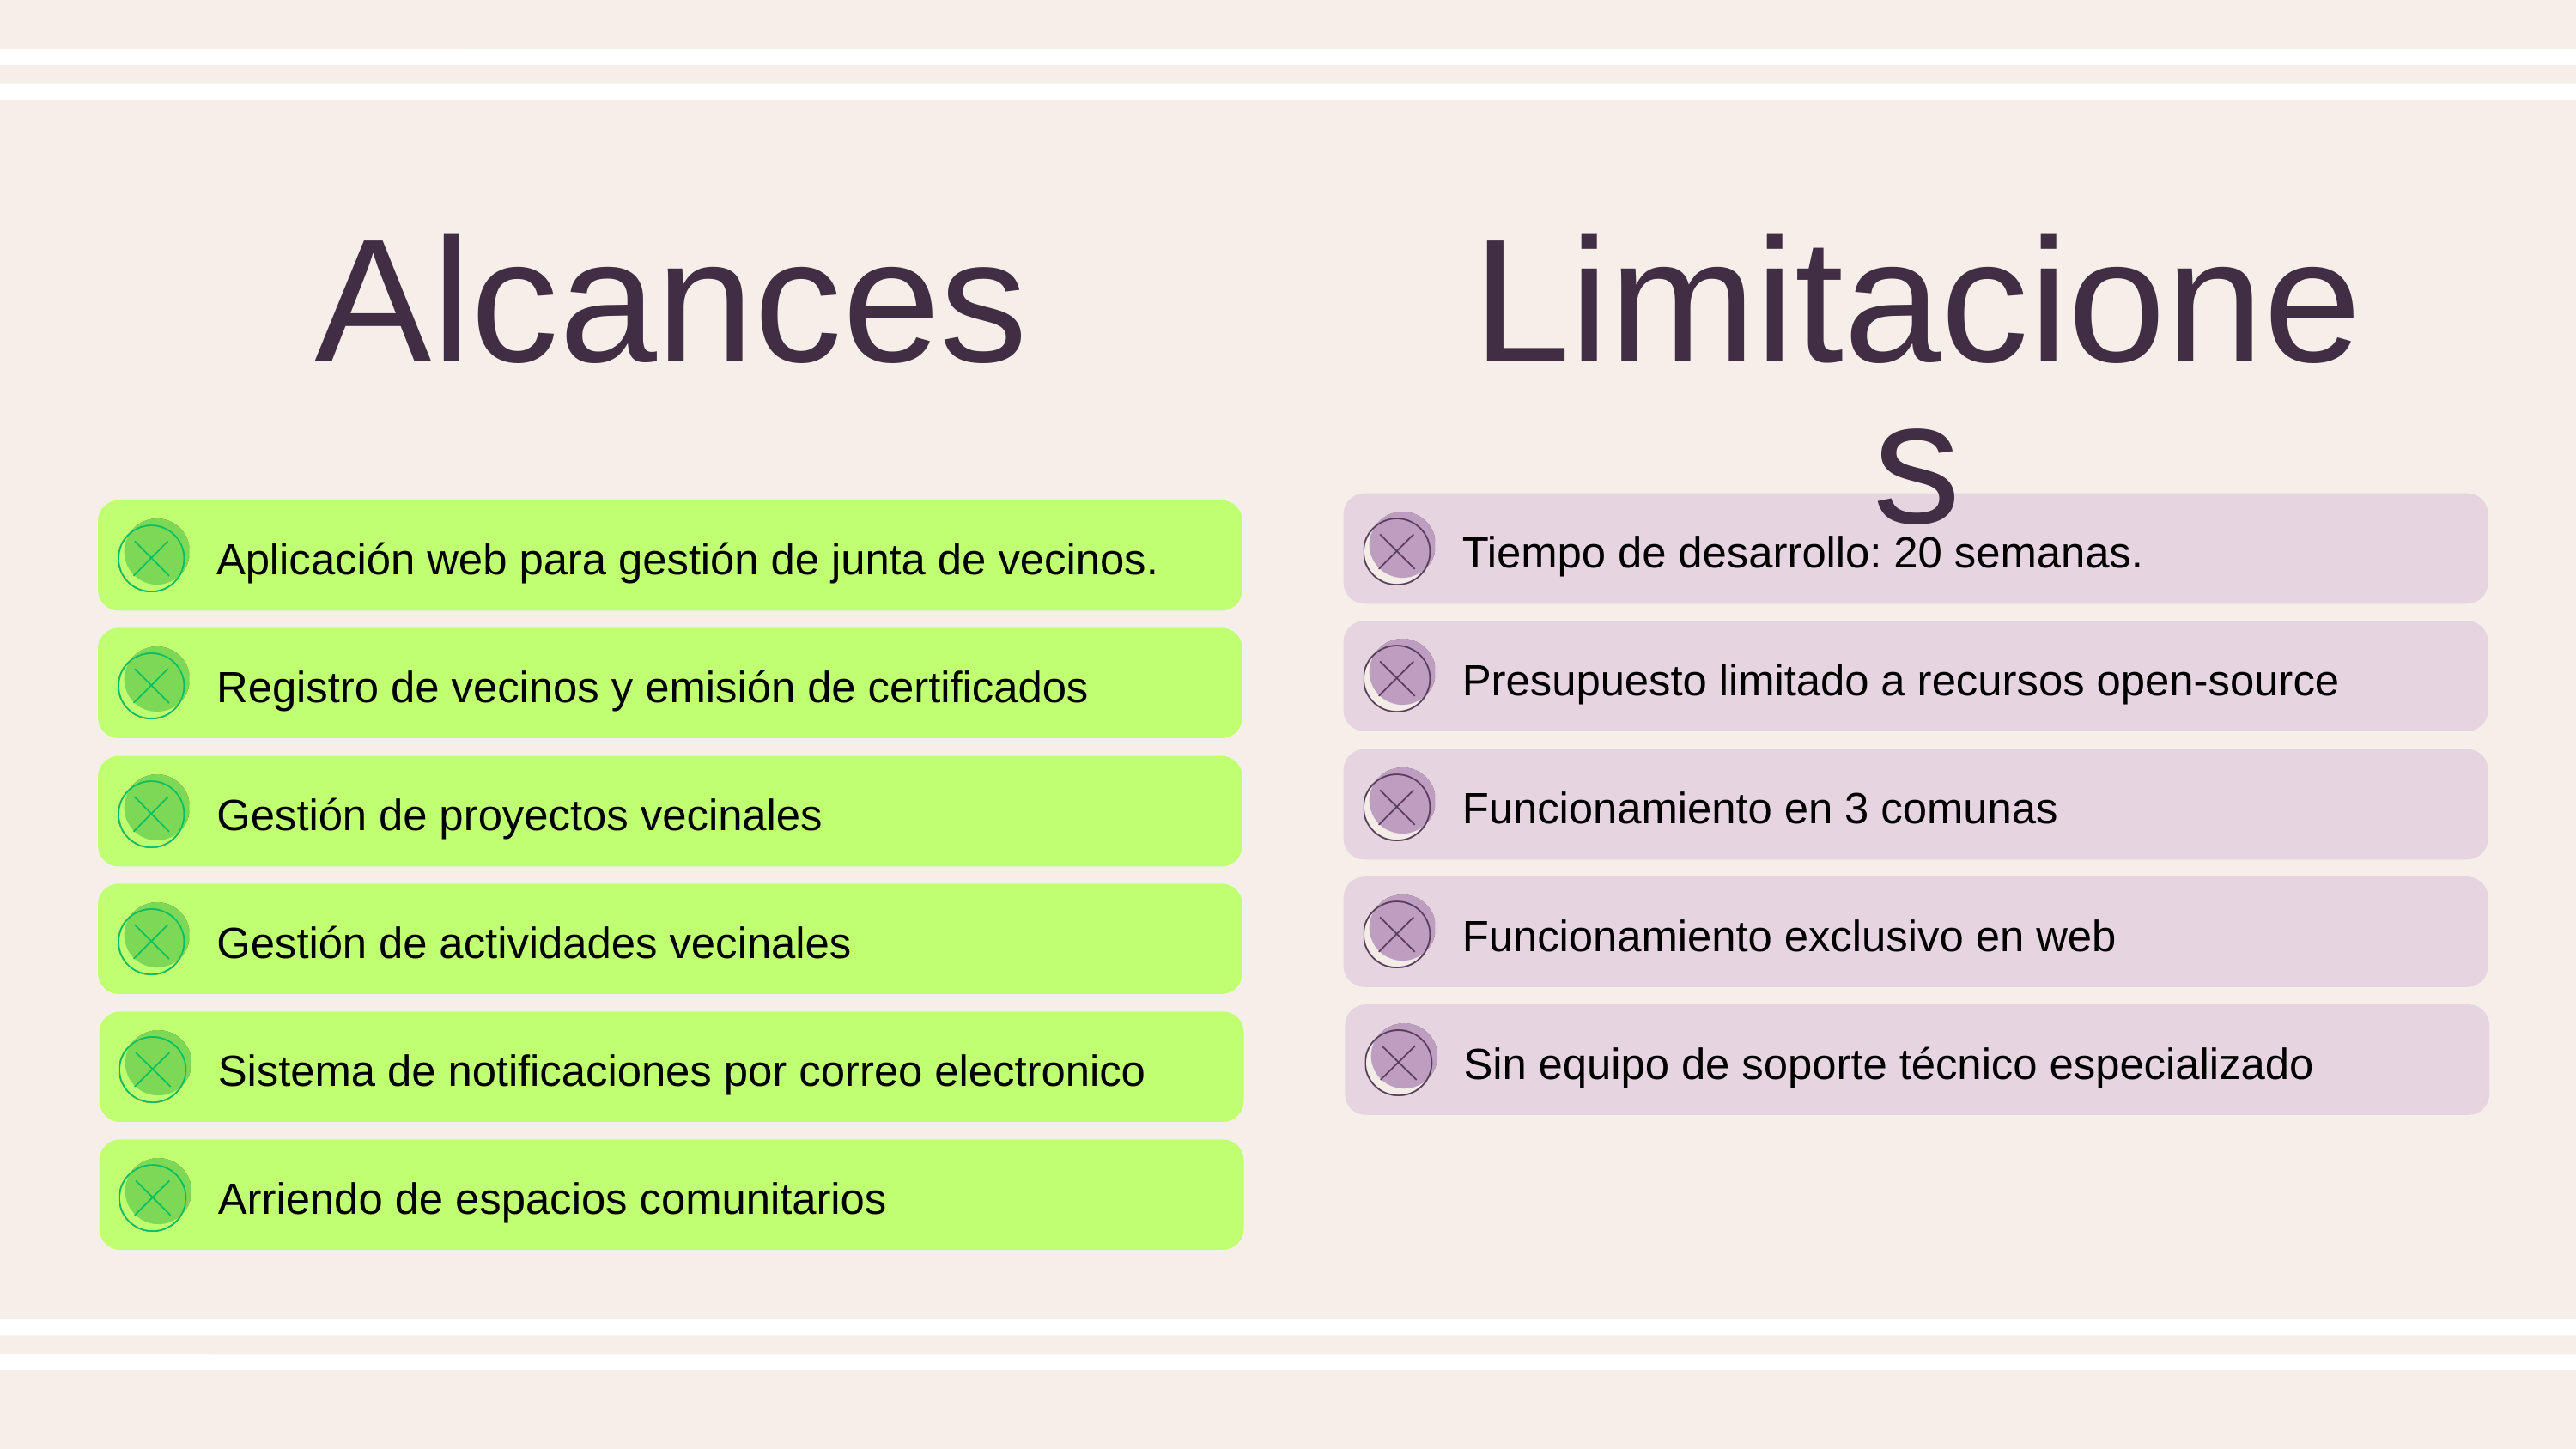

Alcances
Limitaciones

Tiempo de desarrollo: 20 semanas.

Aplicación web para gestión de junta de vecinos.

Presupuesto limitado a recursos open-source

Registro de vecinos y emisión de certificados

Funcionamiento en 3 comunas

Gestión de proyectos vecinales

Funcionamiento exclusivo en web

Gestión de actividades vecinales

Sin equipo de soporte técnico especializado

Sistema de notificaciones por correo electronico

Arriendo de espacios comunitarios